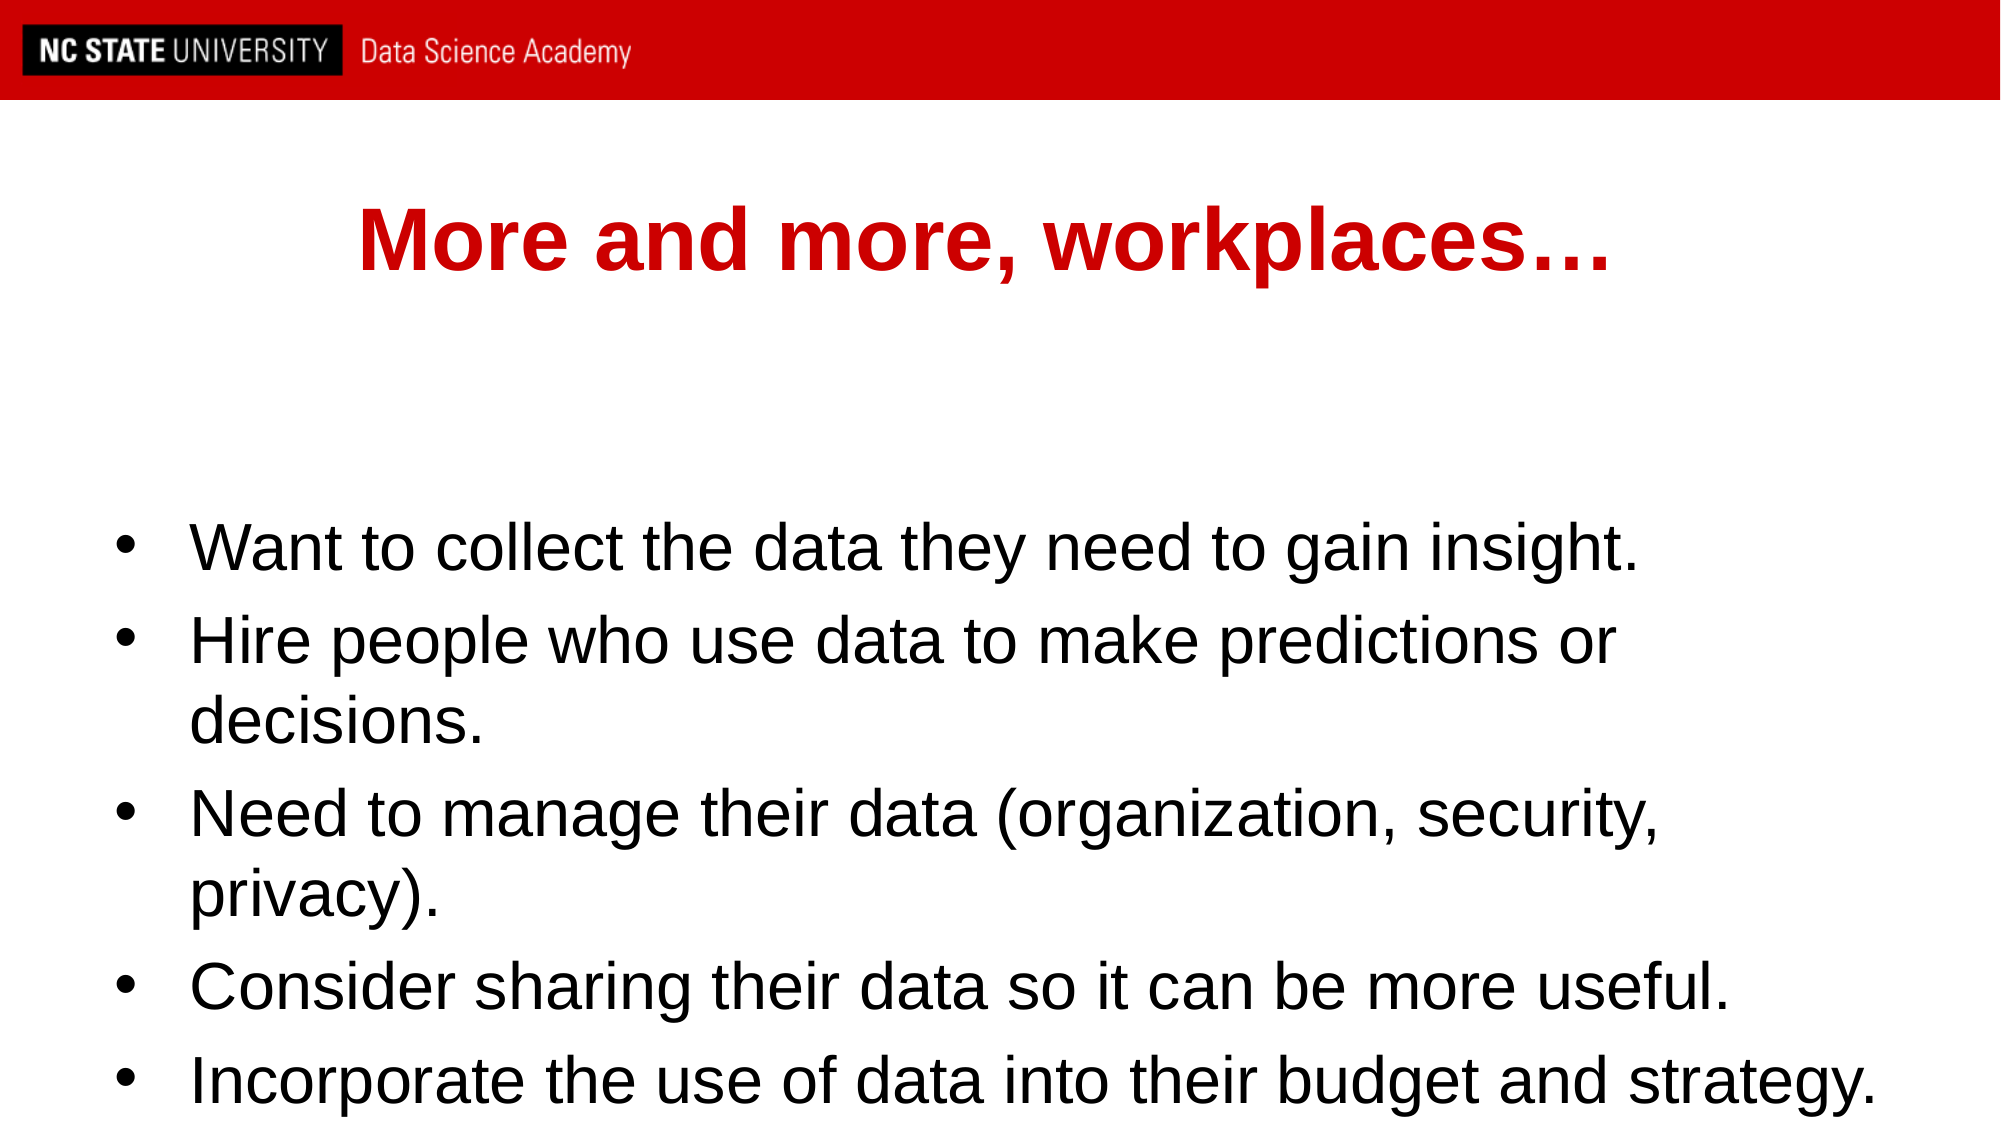

# More and more, workplaces…
Want to collect the data they need to gain insight.
Hire people who use data to make predictions or decisions.
Need to manage their data (organization, security, privacy).
Consider sharing their data so it can be more useful.
Incorporate the use of data into their budget and strategy.